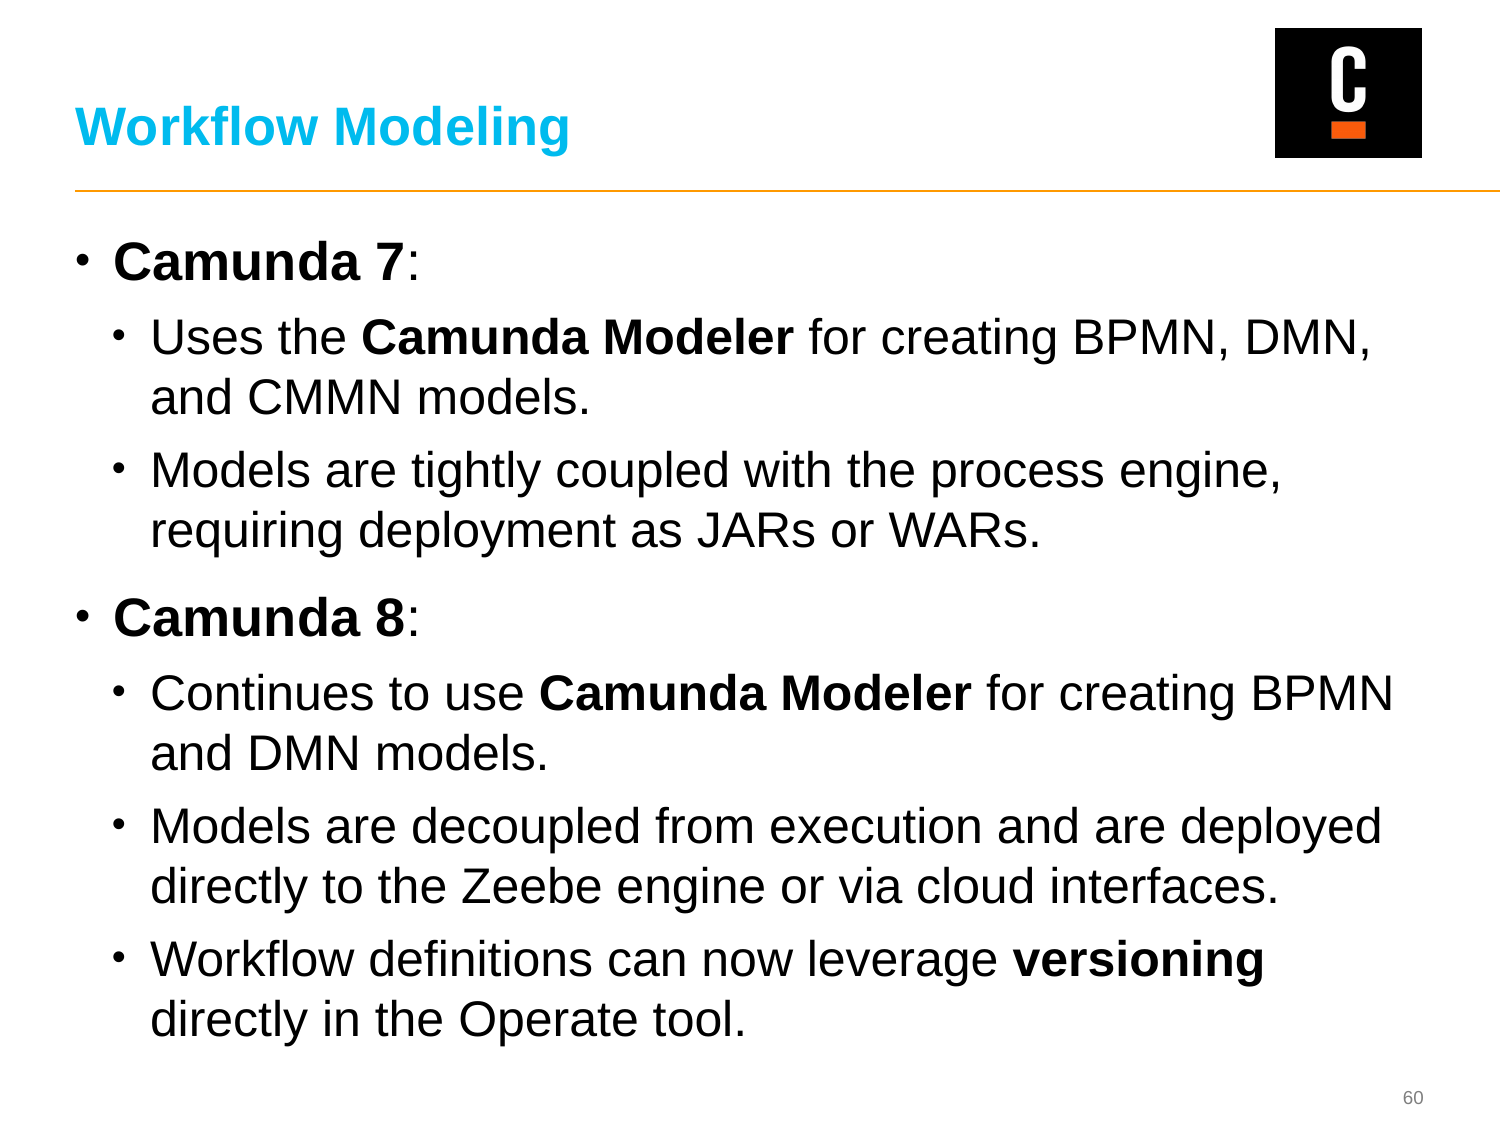

# Workflow Modeling
Camunda 7:
Uses the Camunda Modeler for creating BPMN, DMN, and CMMN models.
Models are tightly coupled with the process engine, requiring deployment as JARs or WARs.
Camunda 8:
Continues to use Camunda Modeler for creating BPMN and DMN models.
Models are decoupled from execution and are deployed directly to the Zeebe engine or via cloud interfaces.
Workflow definitions can now leverage versioning directly in the Operate tool.